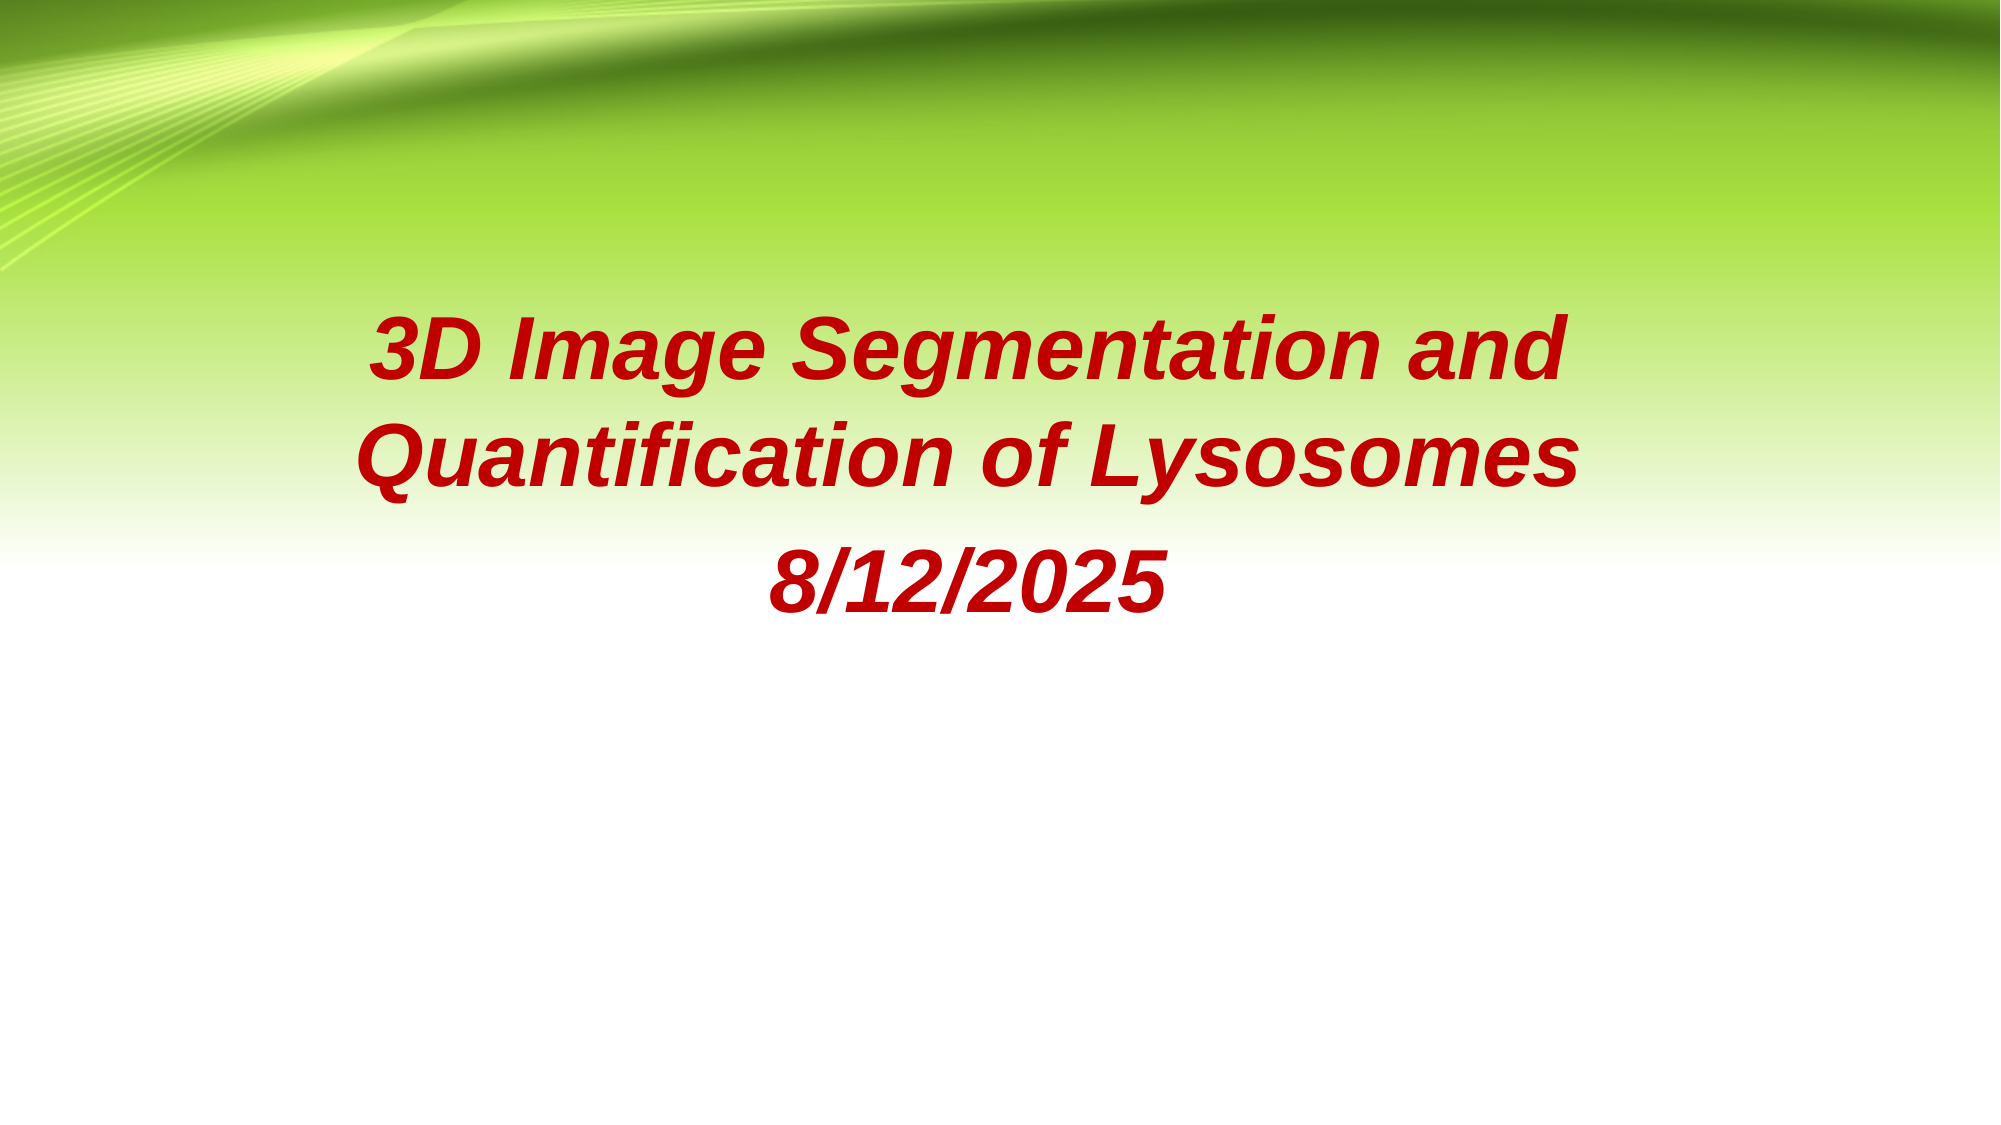

3D Image Segmentation and Quantification of Lysosomes
8/12/2025